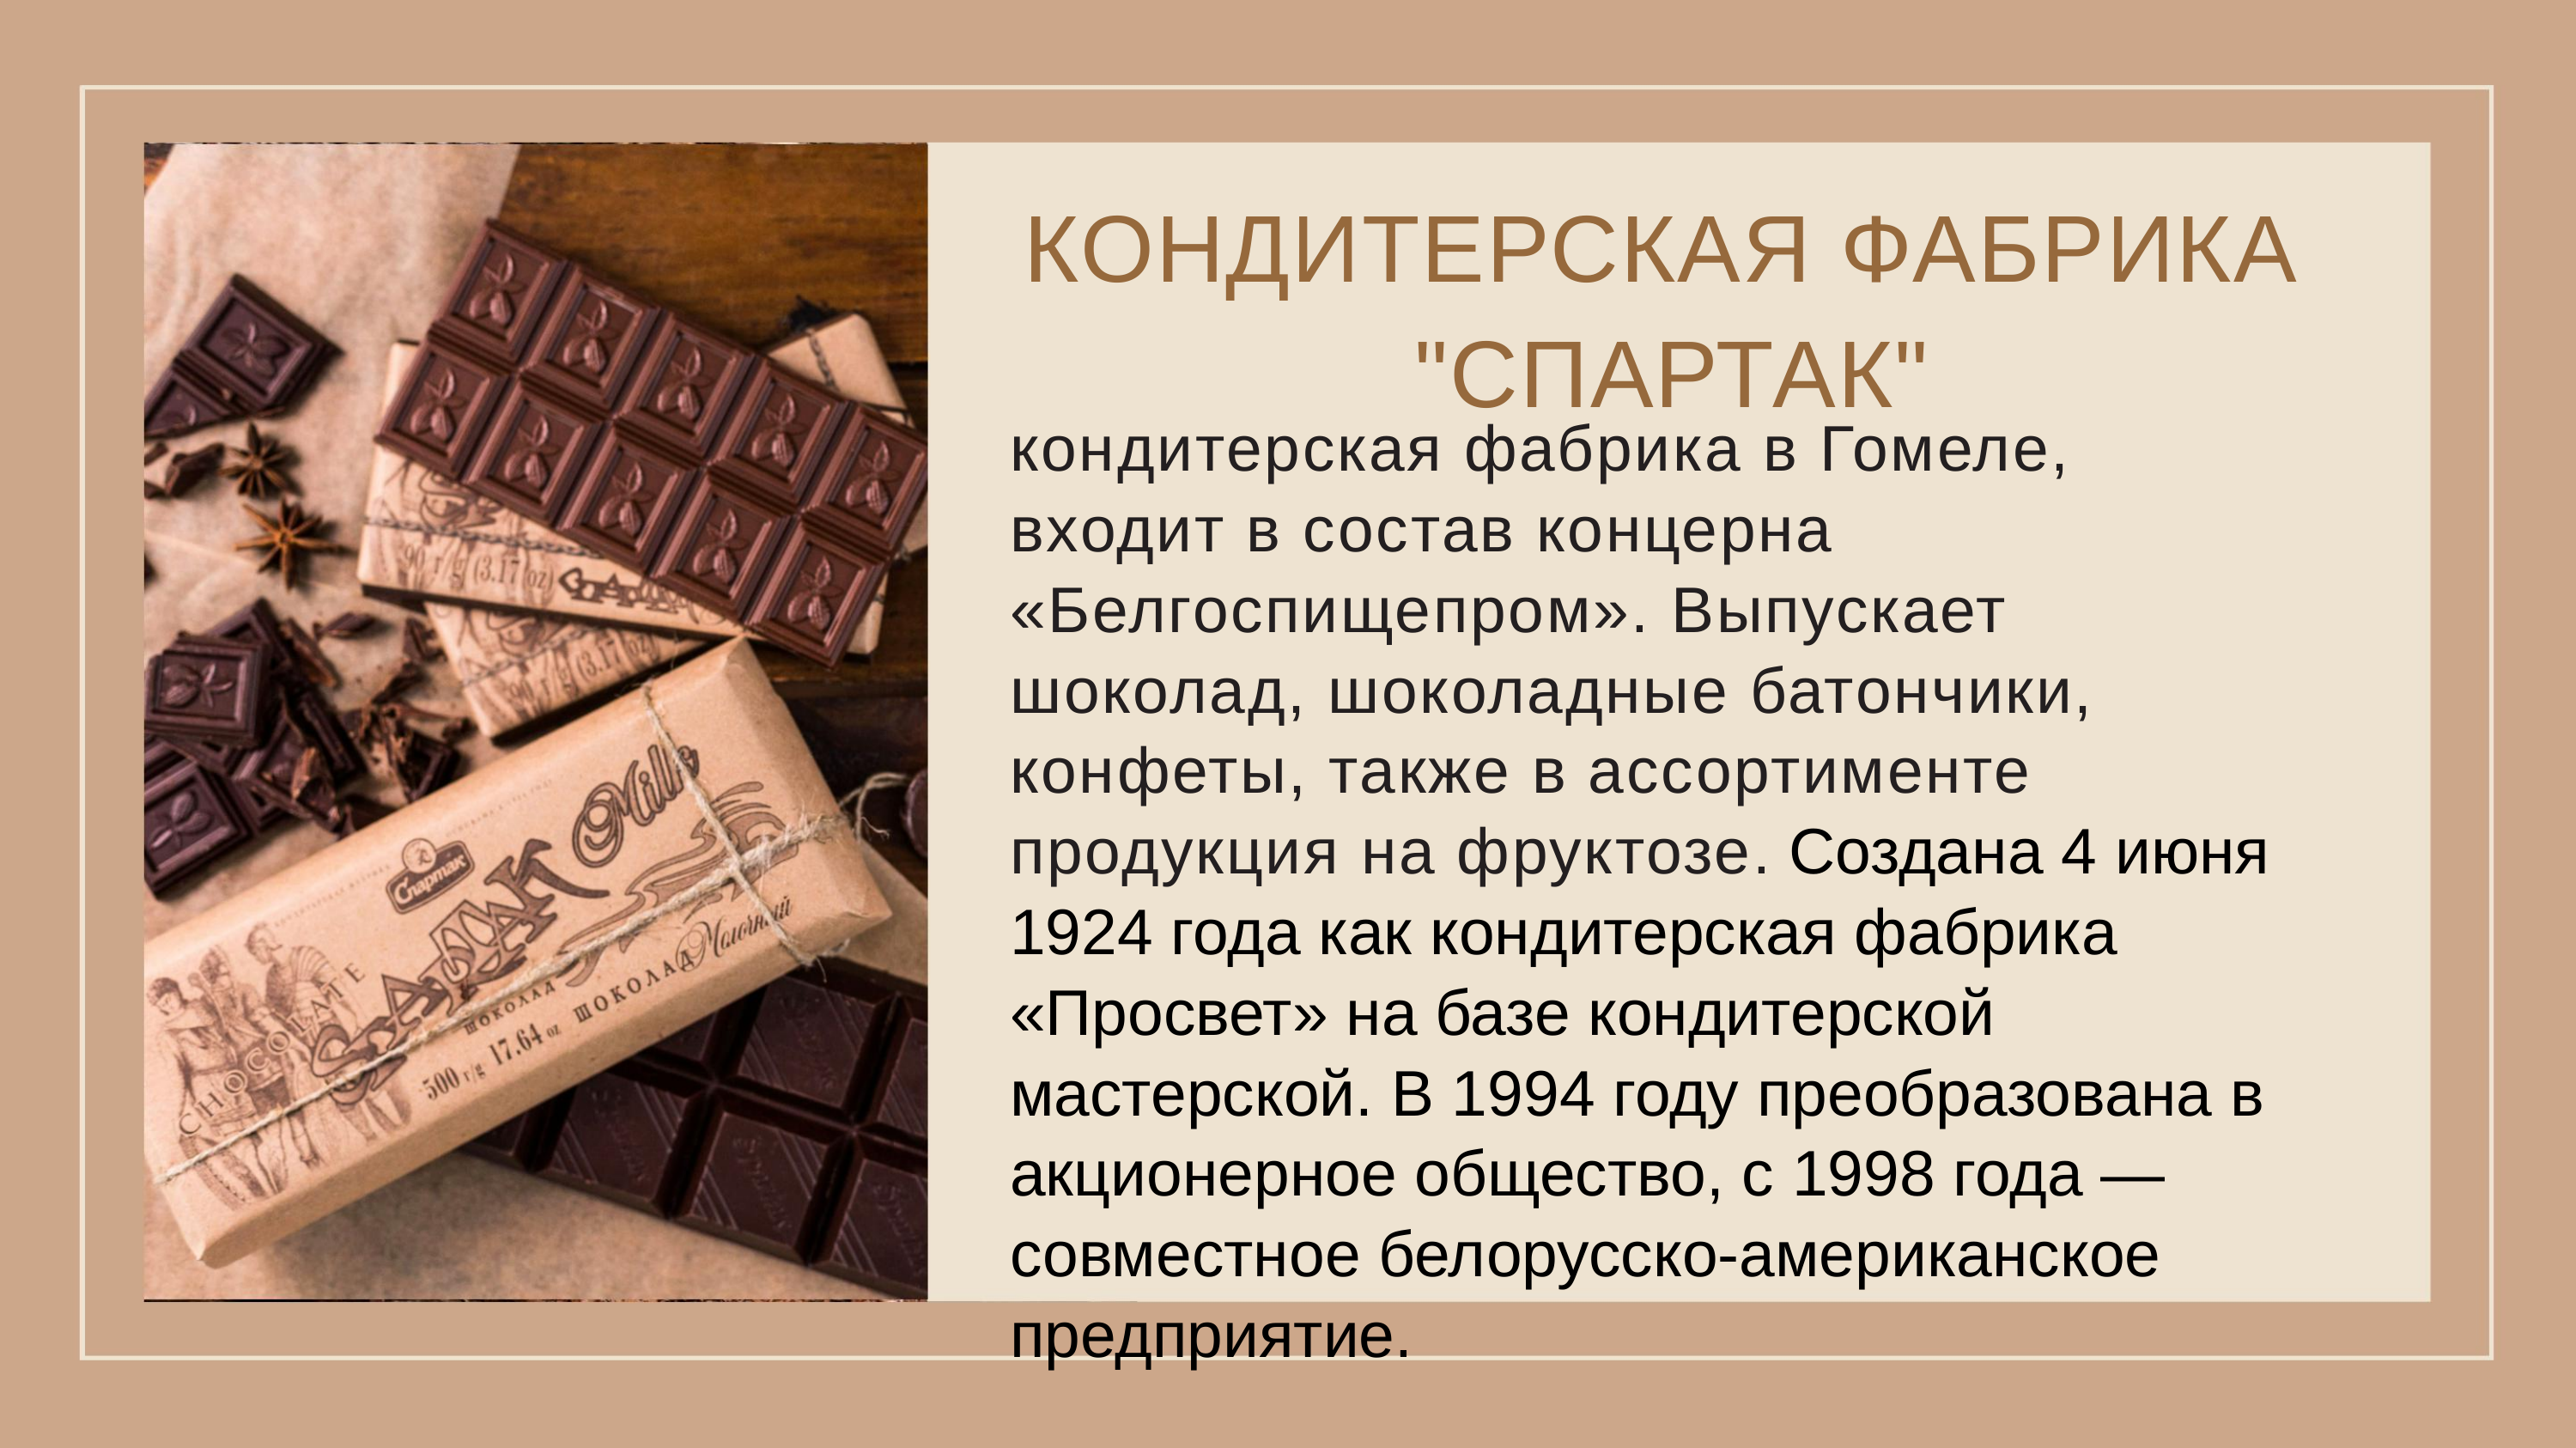

КОНДИТЕРСКАЯ ФАБРИКА
"СПАРТАК"
кондитерская фабрика в Гомеле, входит в состав концерна «Белгоспищепром». Выпускает шоколад, шоколадные батончики, конфеты, также в ассортименте продукция на фруктозе. Создана 4 июня 1924 года как кондитерская фабрика «Просвет» на базе кондитерской мастерской. В 1994 году преобразована в акционерное общество, с 1998 года — совместное белорусско-американское предприятие.